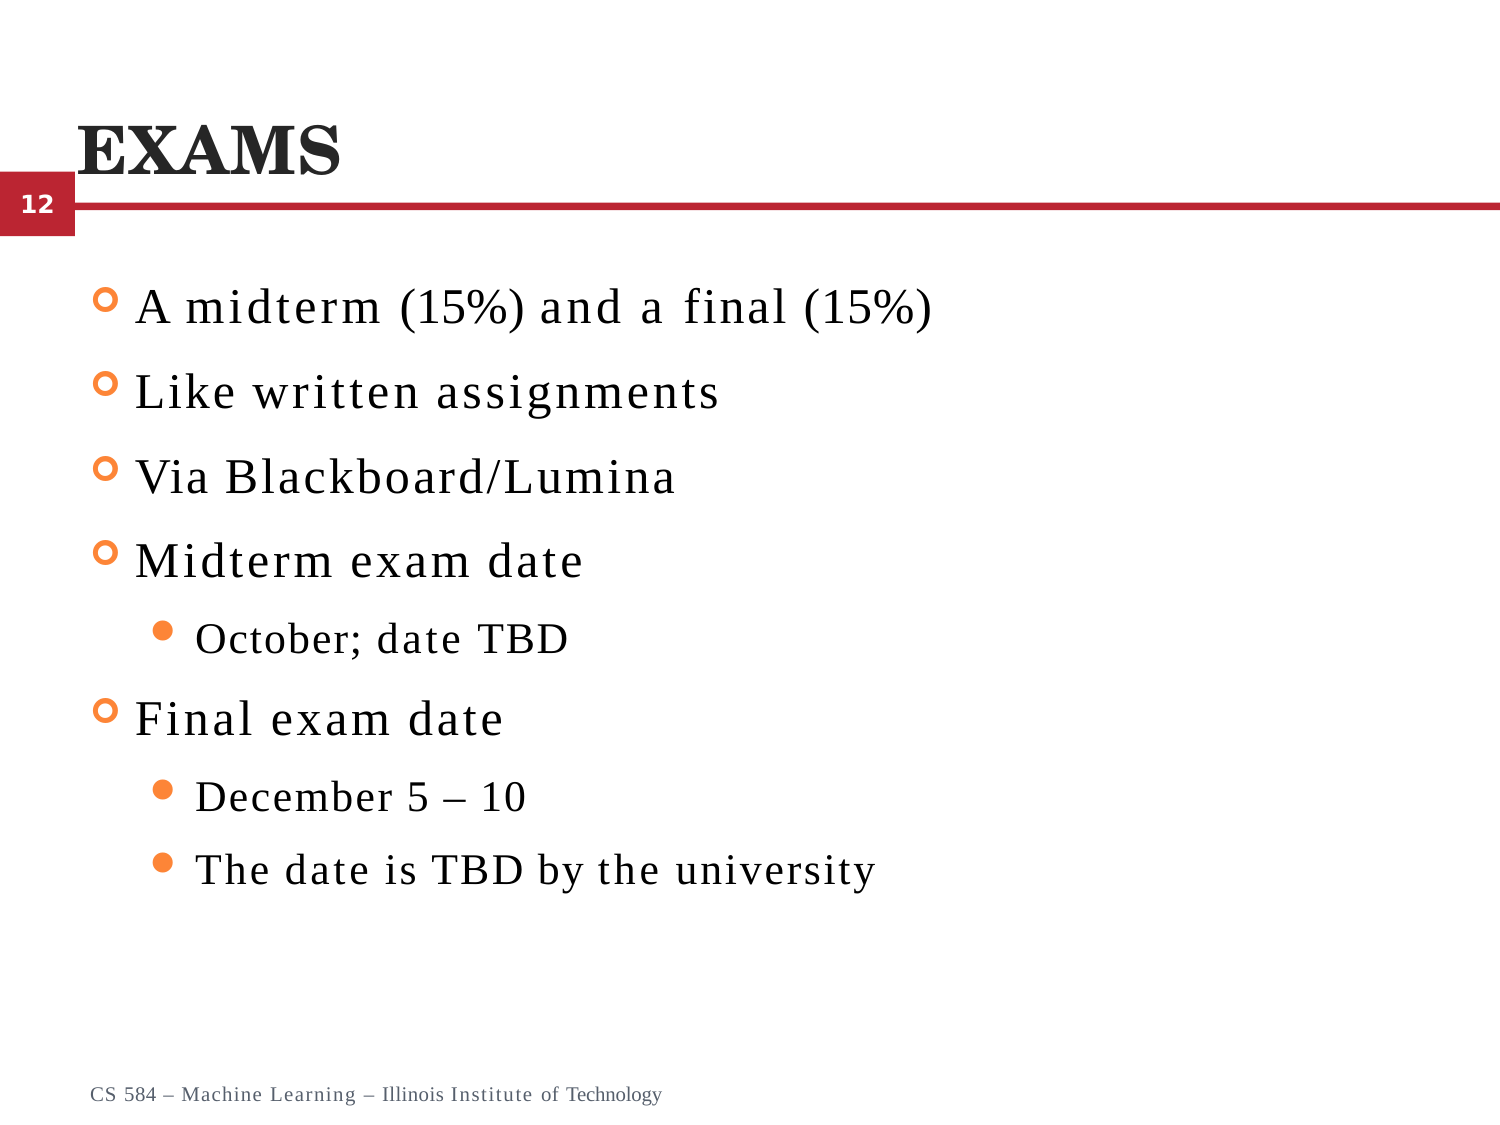

# Exams
A midterm (15%) and a final (15%)
Like written assignments
Via Blackboard/Lumina
Midterm exam date
October; date TBD
Final exam date
December 5 – 10
The date is TBD by the university
17
CS 584 – Machine Learning – Illinois Institute of Technology